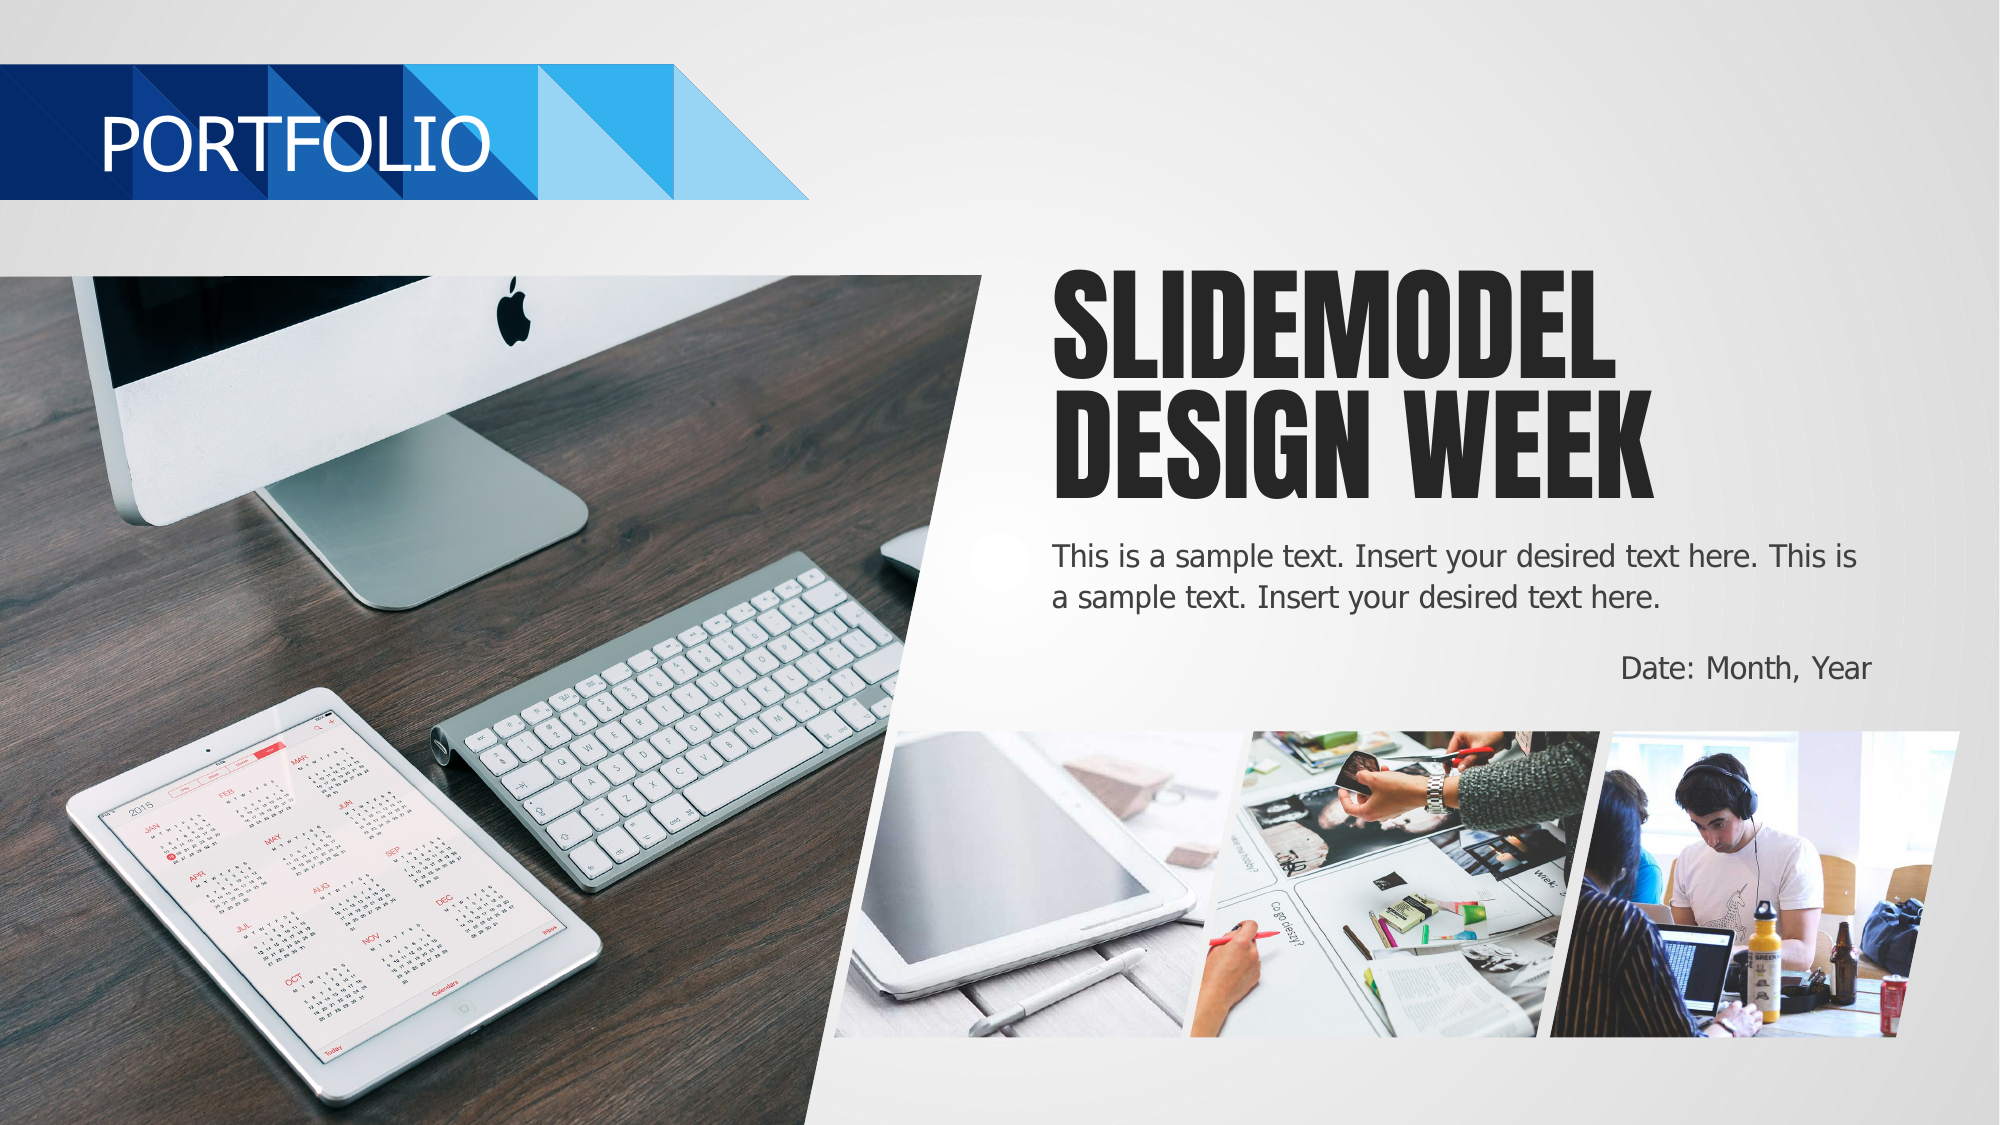

# PORTFOLIO

SLIDEMODEL
DESIGN WEEK
This is a sample text. Insert your desired text here. This is a sample text. Insert your desired text here.
Date: Month, Year